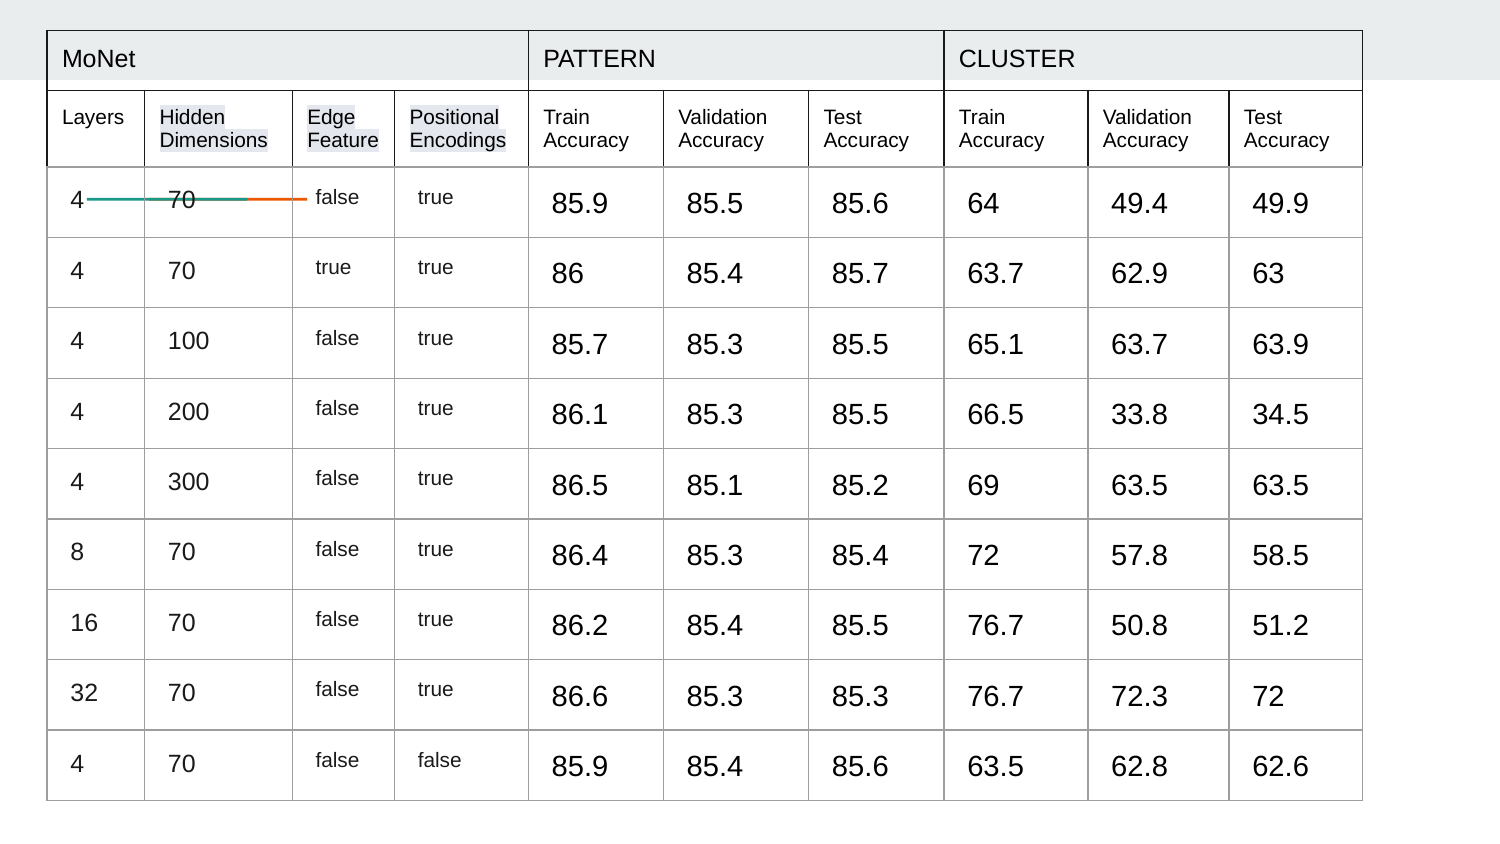

| MoNet |  |  |  | PATTERN |  |  | CLUSTER |  |  |
| --- | --- | --- | --- | --- | --- | --- | --- | --- | --- |
| Layers | Hidden Dimensions | Edge Feature | Positional Encodings | Train Accuracy | Validation Accuracy | Test Accuracy | Train Accuracy | Validation Accuracy | Test Accuracy |
| 4 | 70 | false | true | 85.9 | 85.5 | 85.6 | 64 | 49.4 | 49.9 |
| 4 | 70 | true | true | 86 | 85.4 | 85.7 | 63.7 | 62.9 | 63 |
| 4 | 100 | false | true | 85.7 | 85.3 | 85.5 | 65.1 | 63.7 | 63.9 |
| 4 | 200 | false | true | 86.1 | 85.3 | 85.5 | 66.5 | 33.8 | 34.5 |
| 4 | 300 | false | true | 86.5 | 85.1 | 85.2 | 69 | 63.5 | 63.5 |
| 8 | 70 | false | true | 86.4 | 85.3 | 85.4 | 72 | 57.8 | 58.5 |
| 16 | 70 | false | true | 86.2 | 85.4 | 85.5 | 76.7 | 50.8 | 51.2 |
| 32 | 70 | false | true | 86.6 | 85.3 | 85.3 | 76.7 | 72.3 | 72 |
| 4 | 70 | false | false | 85.9 | 85.4 | 85.6 | 63.5 | 62.8 | 62.6 |